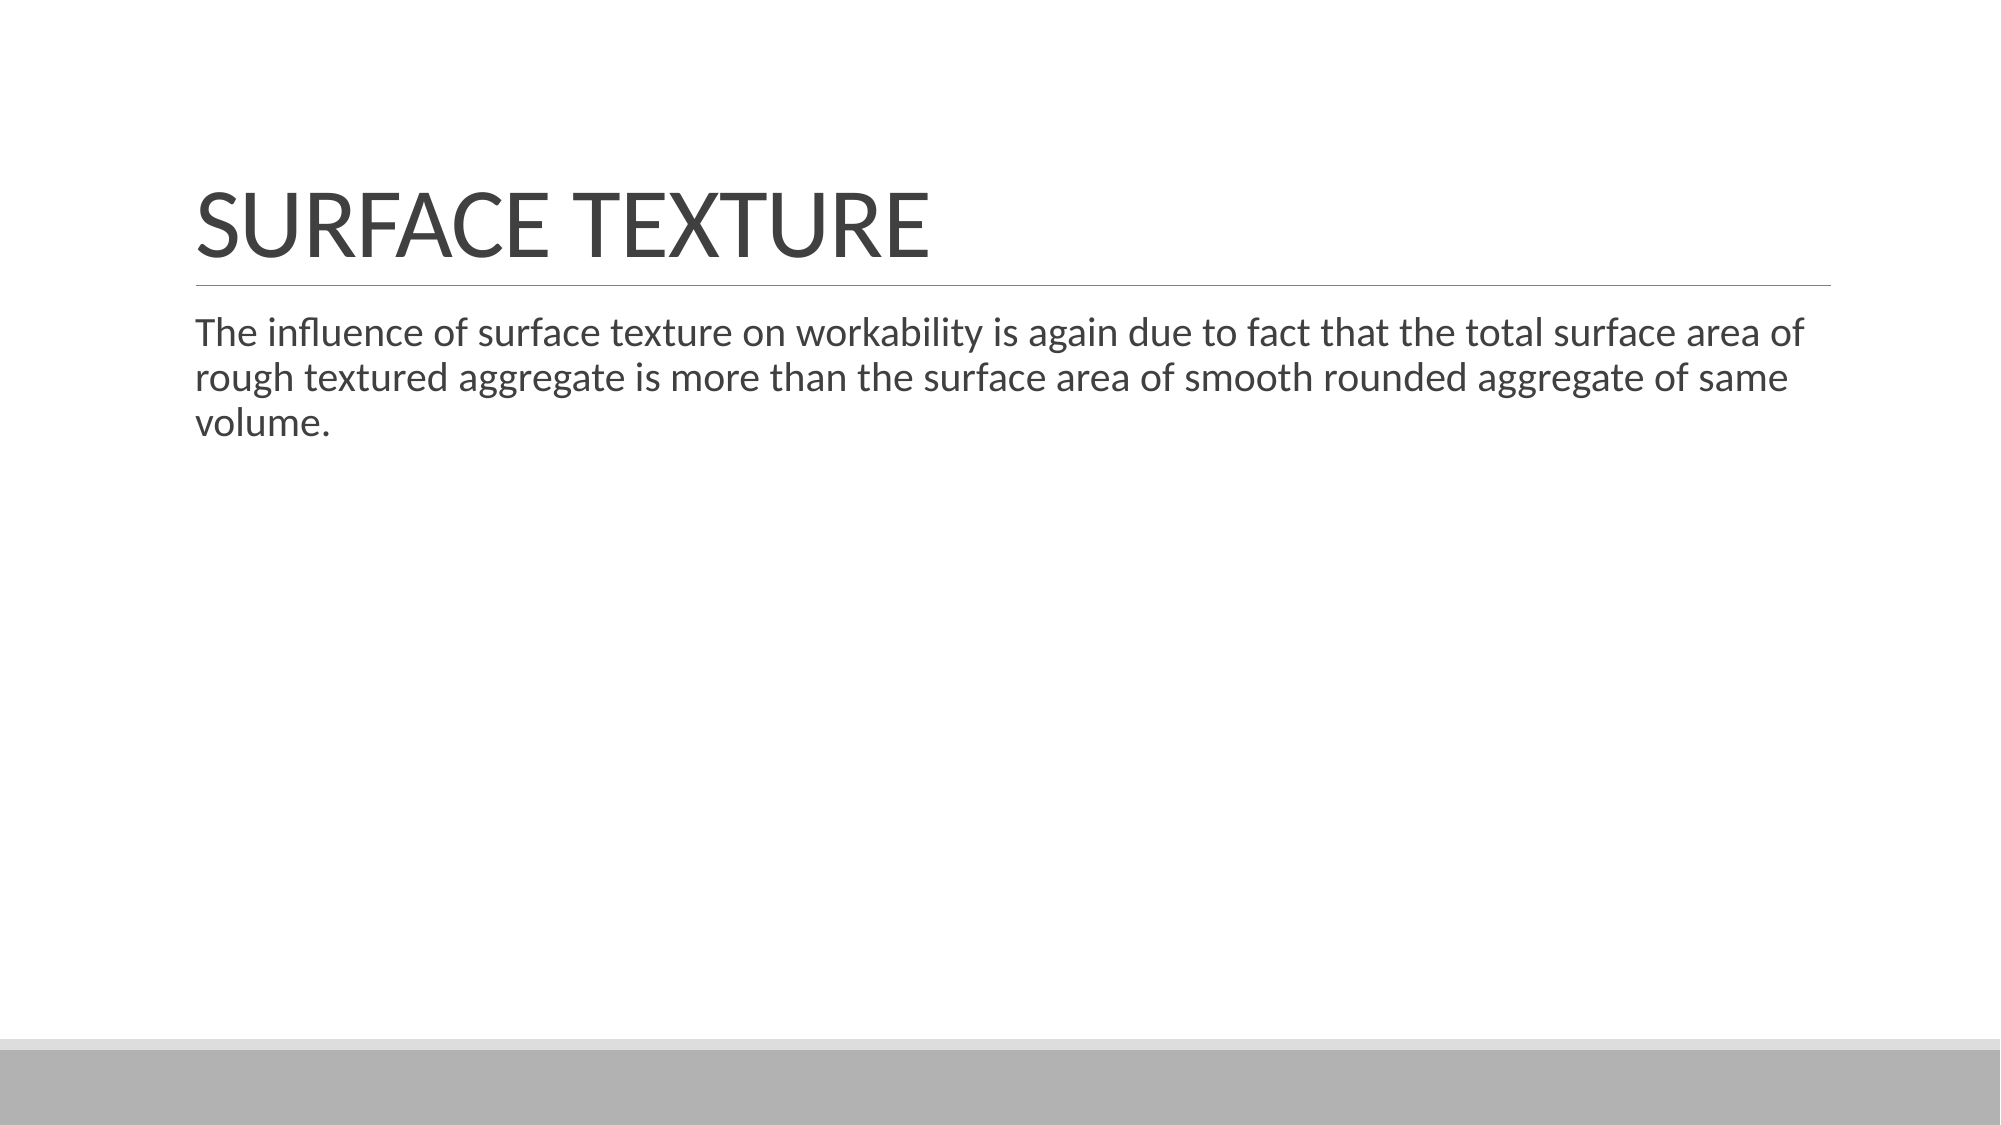

# SURFACE TEXTURE
The influence of surface texture on workability is again due to fact that the total surface area of rough textured aggregate is more than the surface area of smooth rounded aggregate of same volume.